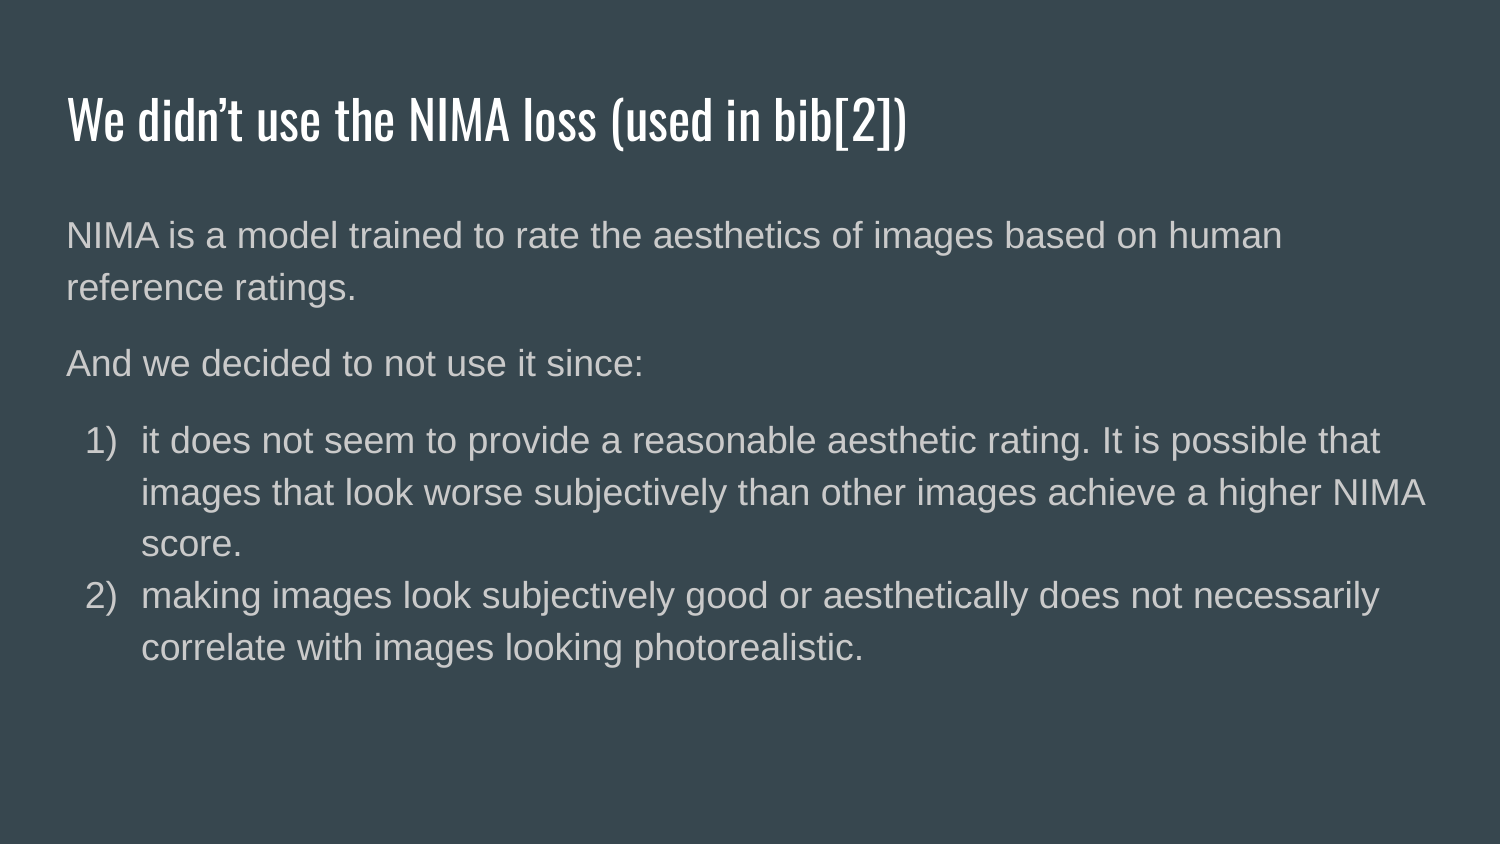

# We didn’t use the NIMA loss (used in bib[2])
NIMA is a model trained to rate the aesthetics of images based on human reference ratings.
And we decided to not use it since:
it does not seem to provide a reasonable aesthetic rating. It is possible that images that look worse subjectively than other images achieve a higher NIMA score.
making images look subjectively good or aesthetically does not necessarily correlate with images looking photorealistic.